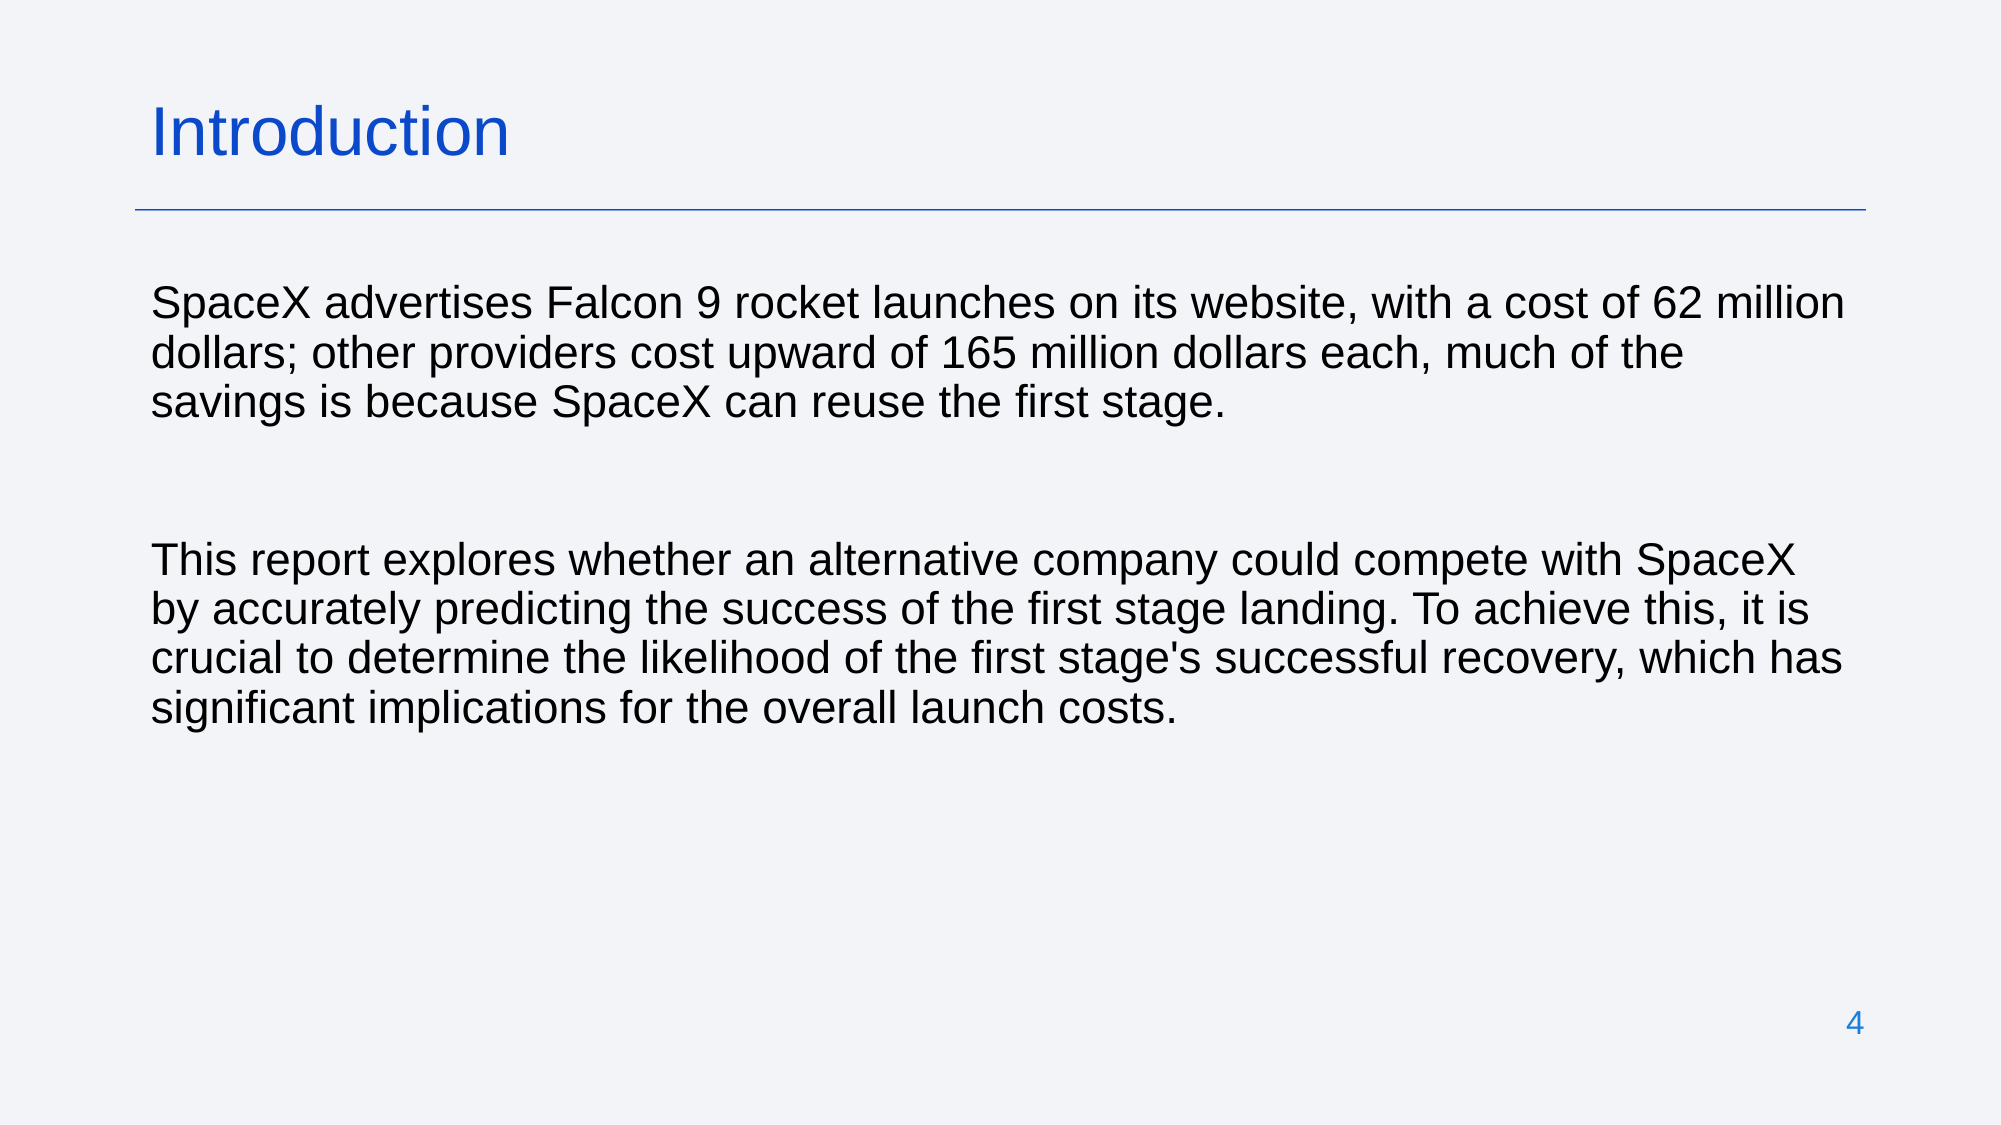

Introduction
SpaceX advertises Falcon 9 rocket launches on its website, with a cost of 62 million dollars; other providers cost upward of 165 million dollars each, much of the savings is because SpaceX can reuse the first stage.

This report explores whether an alternative company could compete with SpaceX by accurately predicting the success of the first stage landing. To achieve this, it is crucial to determine the likelihood of the first stage's successful recovery, which has significant implications for the overall launch costs.
4